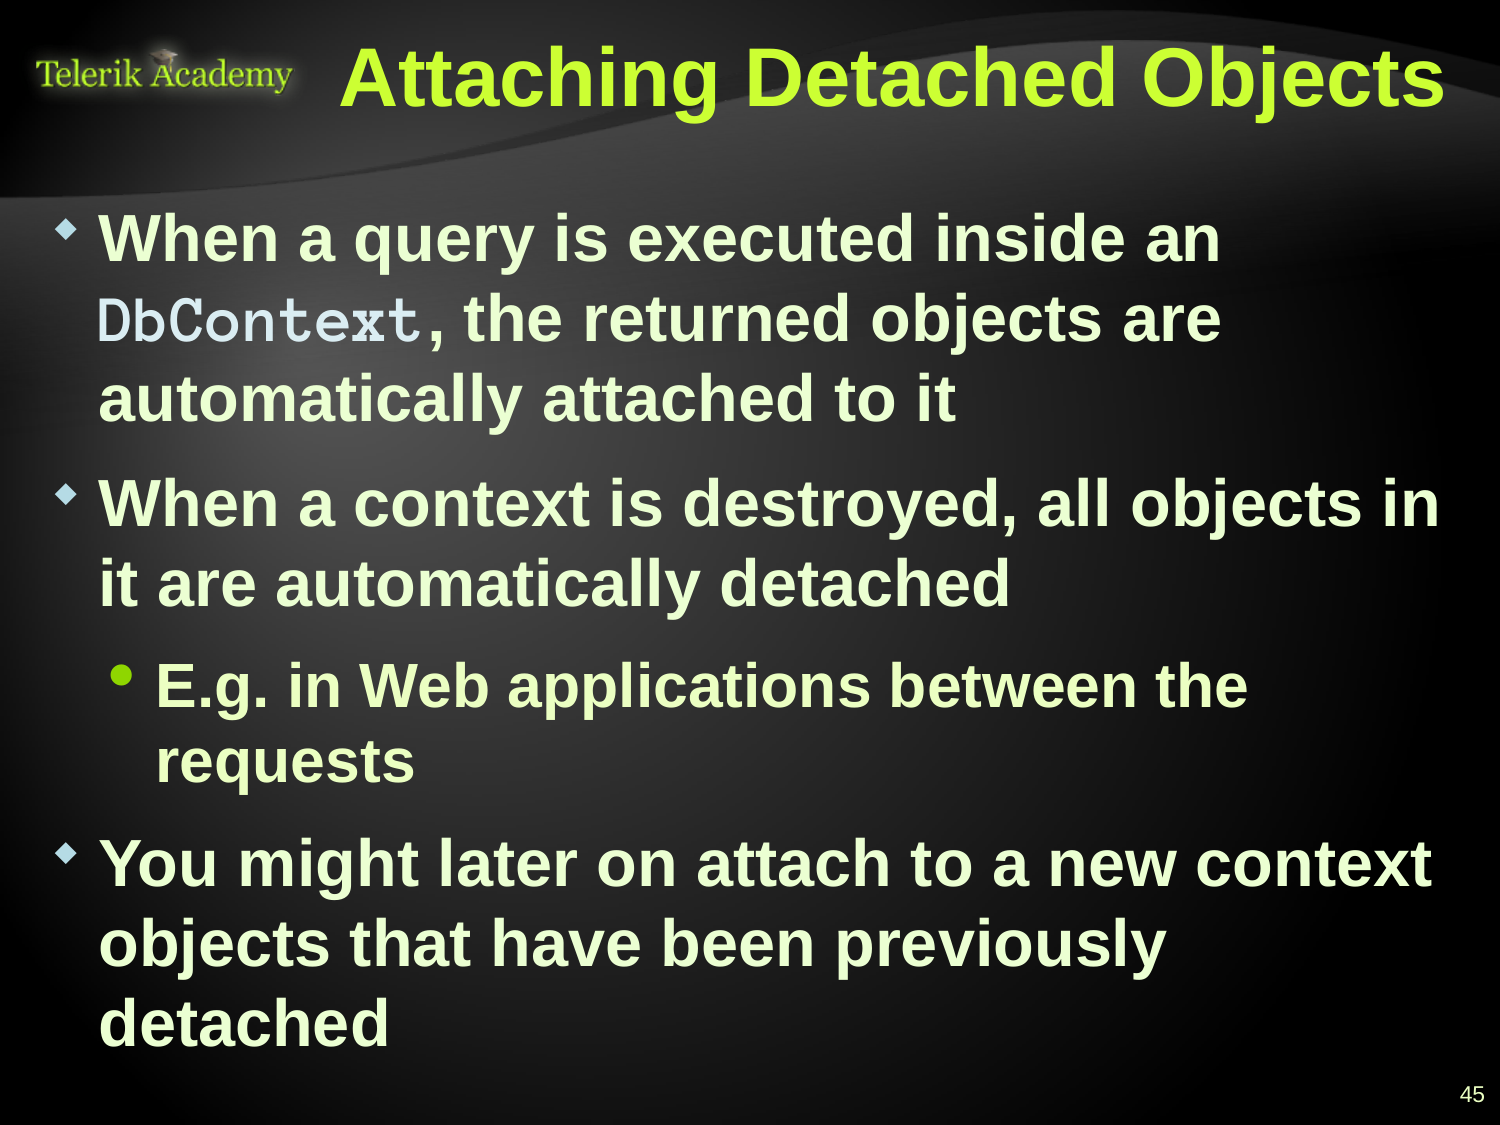

# Attaching Detached Objects
When a query is executed inside an DbContext, the returned objects are automatically attached to it
When a context is destroyed, all objects in it are automatically detached
E.g. in Web applications between the requests
You might later on attach to a new context objects that have been previously detached
45